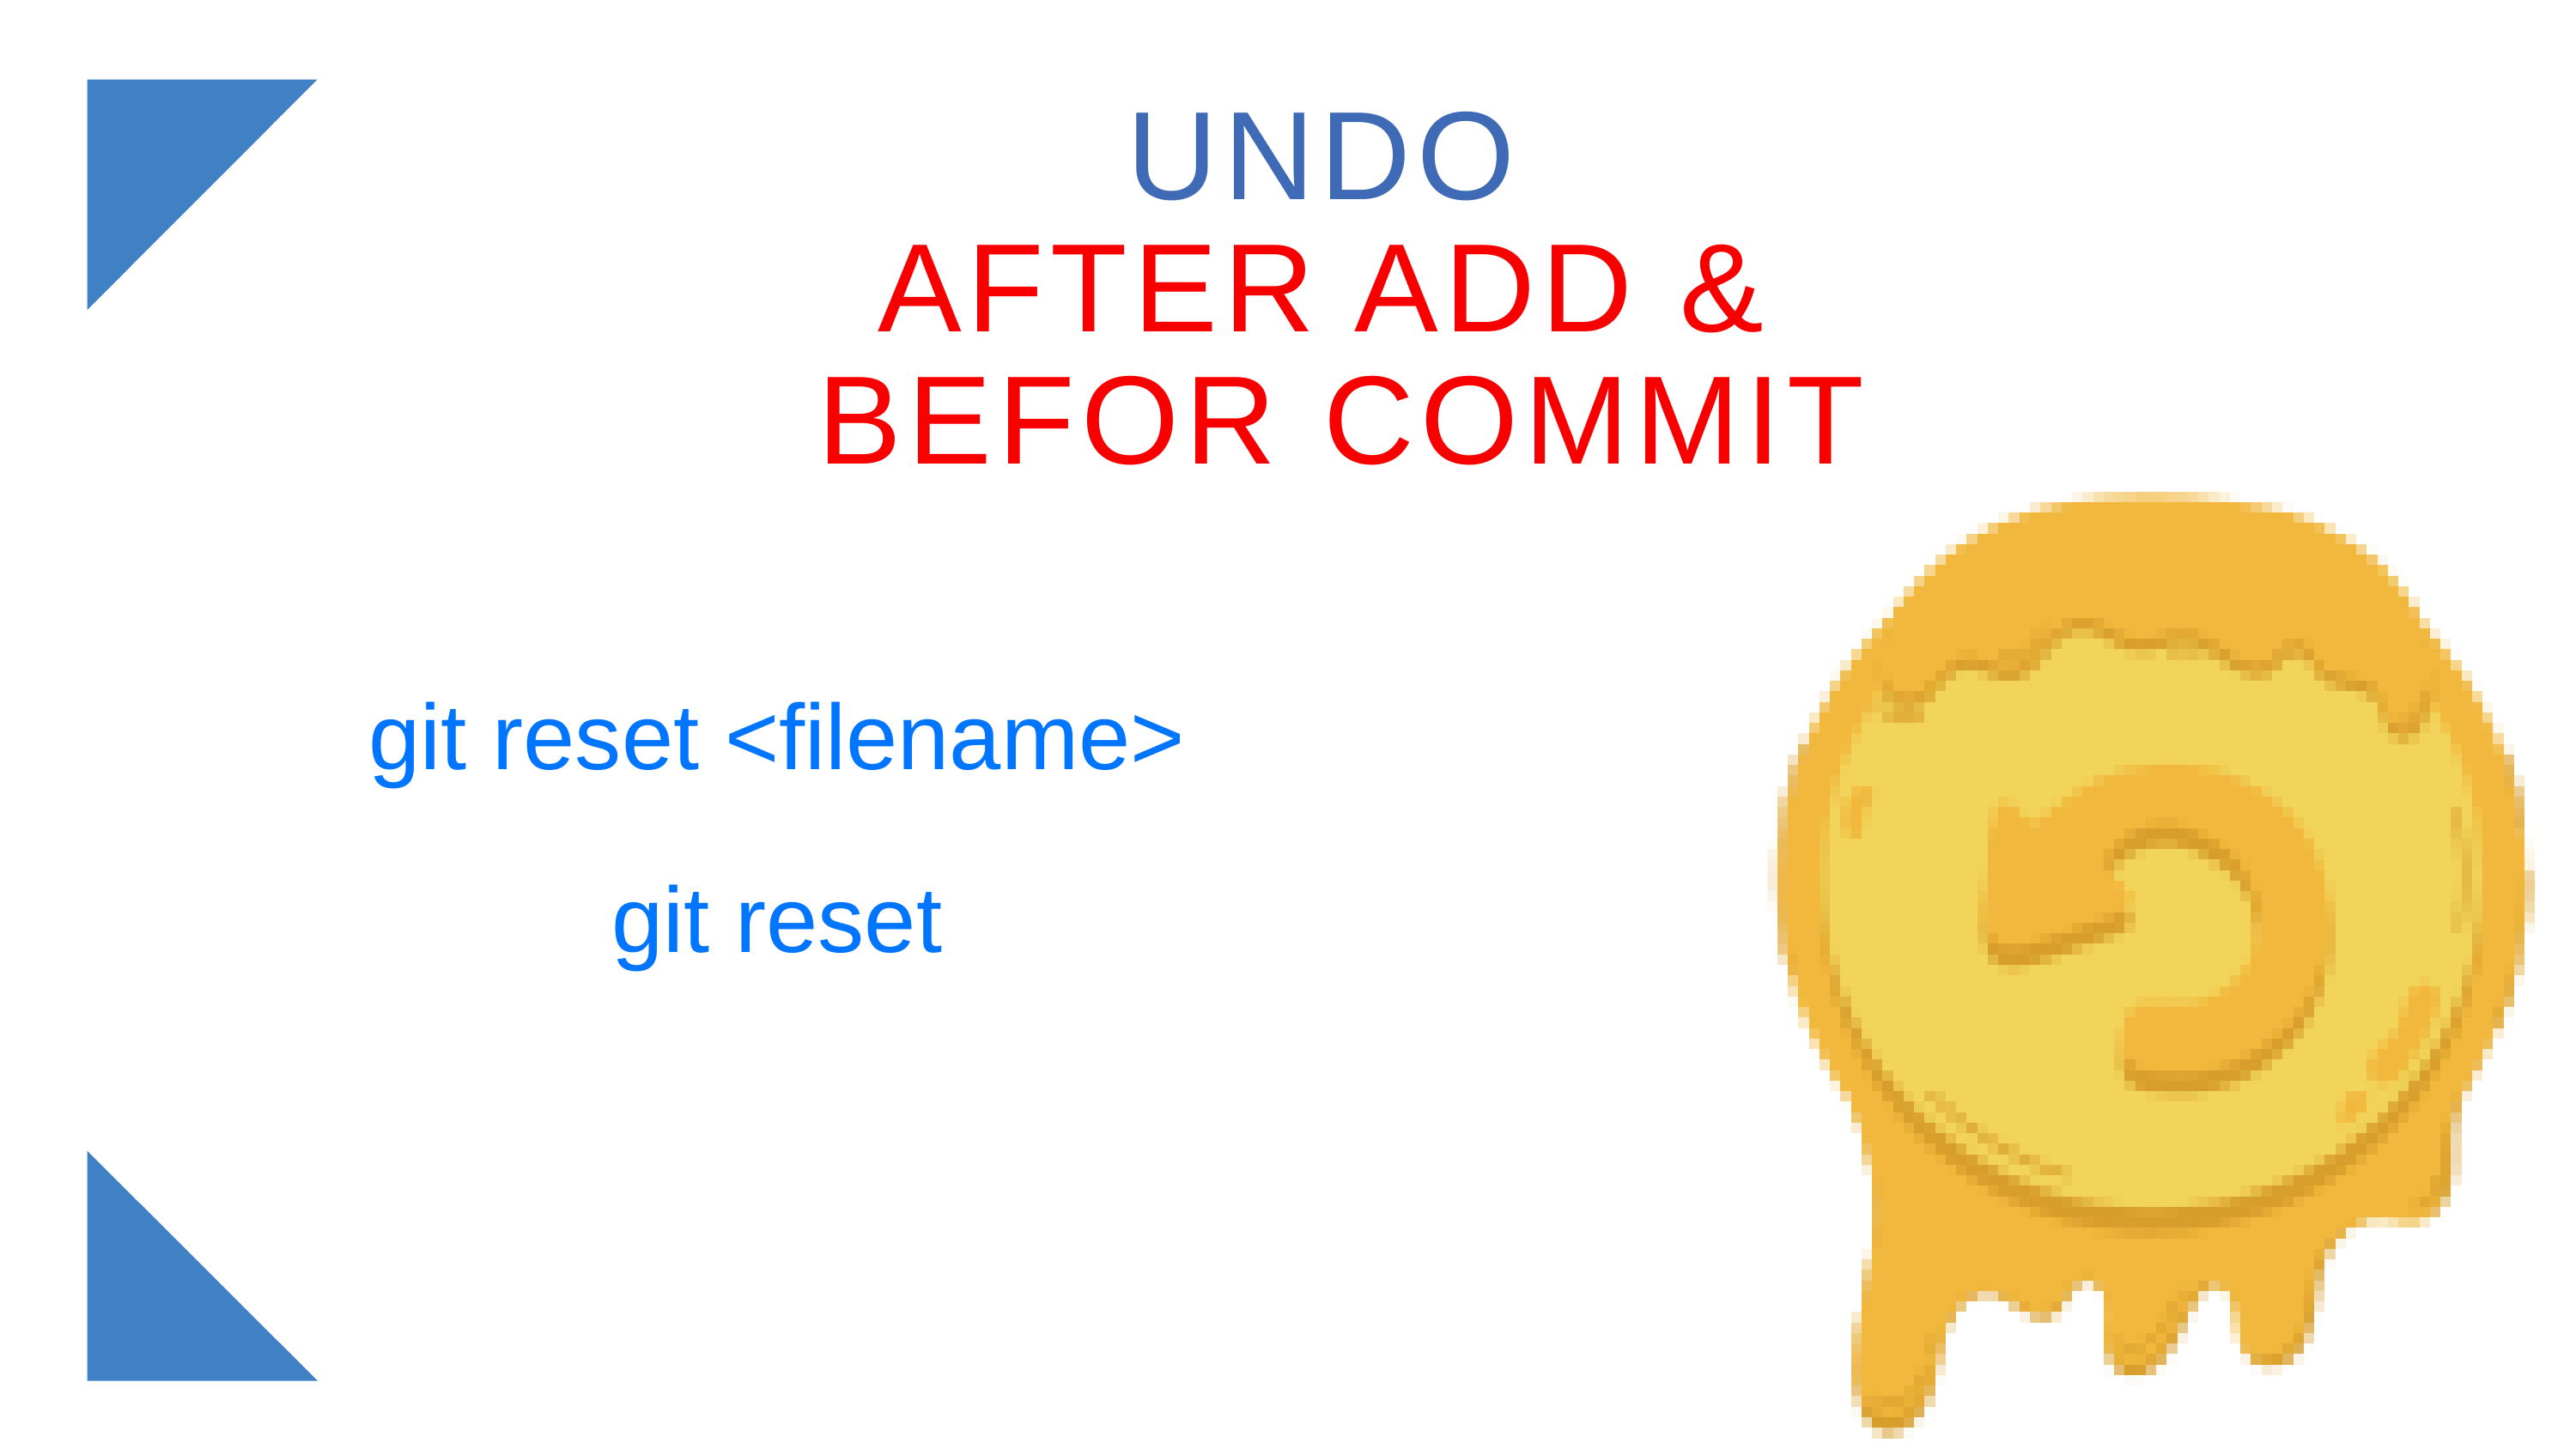

UNDO
AFTER ADD &
BEFOR COMMIT

git reset <filename>
git reset